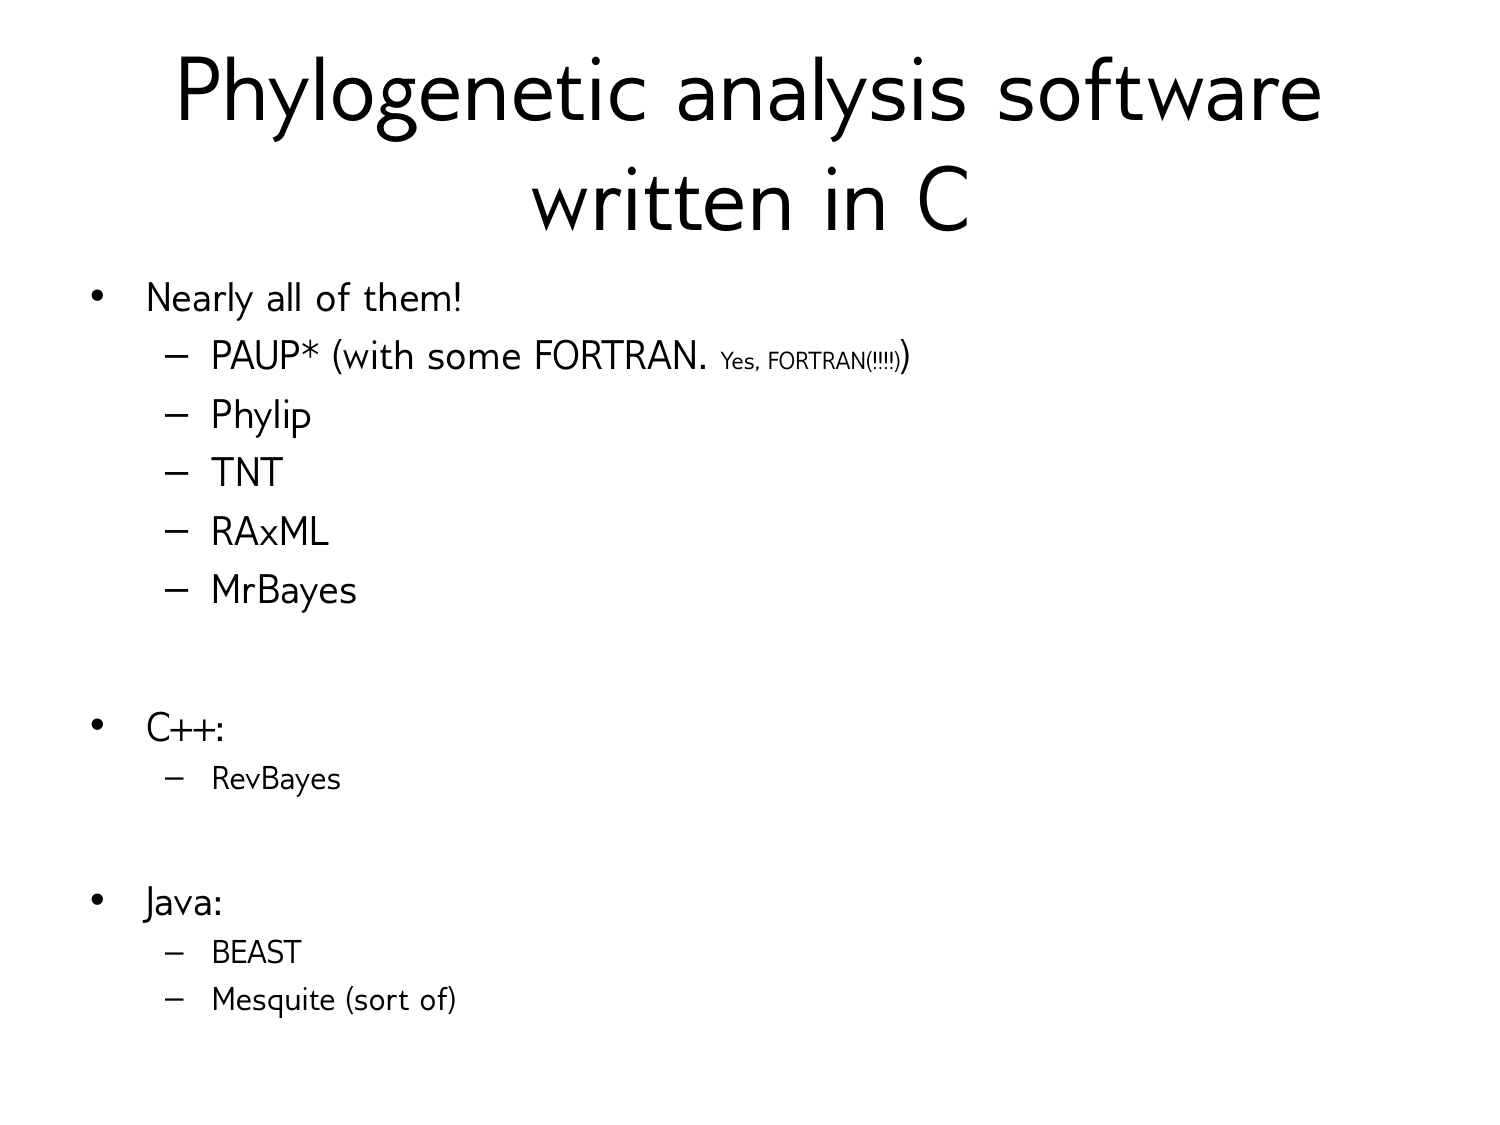

# Phylogenetic analysis software written in C
Nearly all of them!
PAUP* (with some FORTRAN. Yes, FORTRAN(!!!!))
Phylip
TNT
RAxML
MrBayes

C++:
RevBayes

Java:
BEAST
Mesquite (sort of)